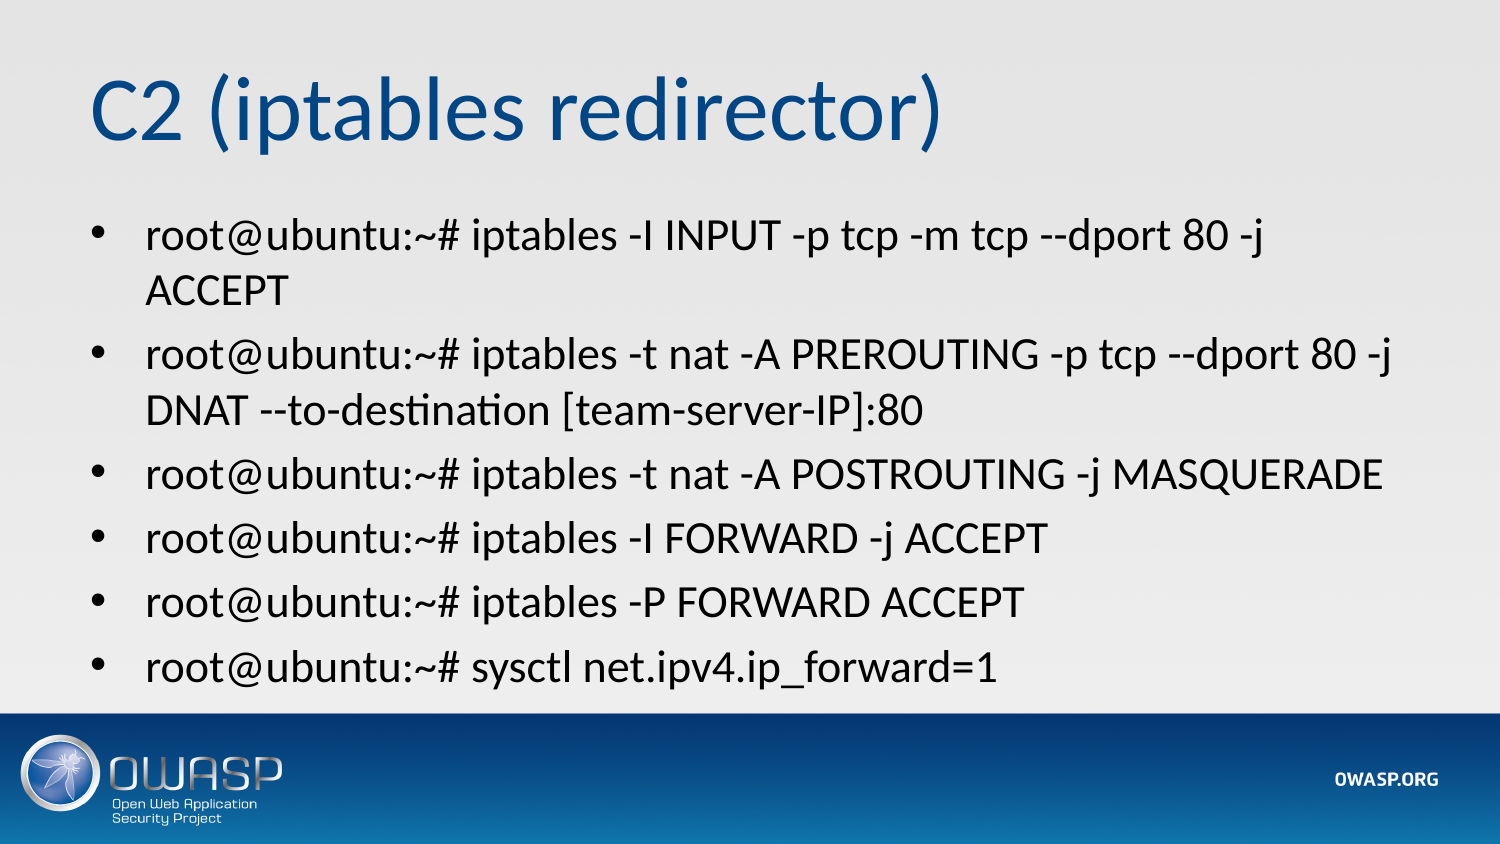

# C2 (iptables redirector)
root@ubuntu:~# iptables -I INPUT -p tcp -m tcp --dport 80 -j ACCEPT
root@ubuntu:~# iptables -t nat -A PREROUTING -p tcp --dport 80 -j DNAT --to-destination [team-server-IP]:80
root@ubuntu:~# iptables -t nat -A POSTROUTING -j MASQUERADE
root@ubuntu:~# iptables -I FORWARD -j ACCEPT
root@ubuntu:~# iptables -P FORWARD ACCEPT
root@ubuntu:~# sysctl net.ipv4.ip_forward=1